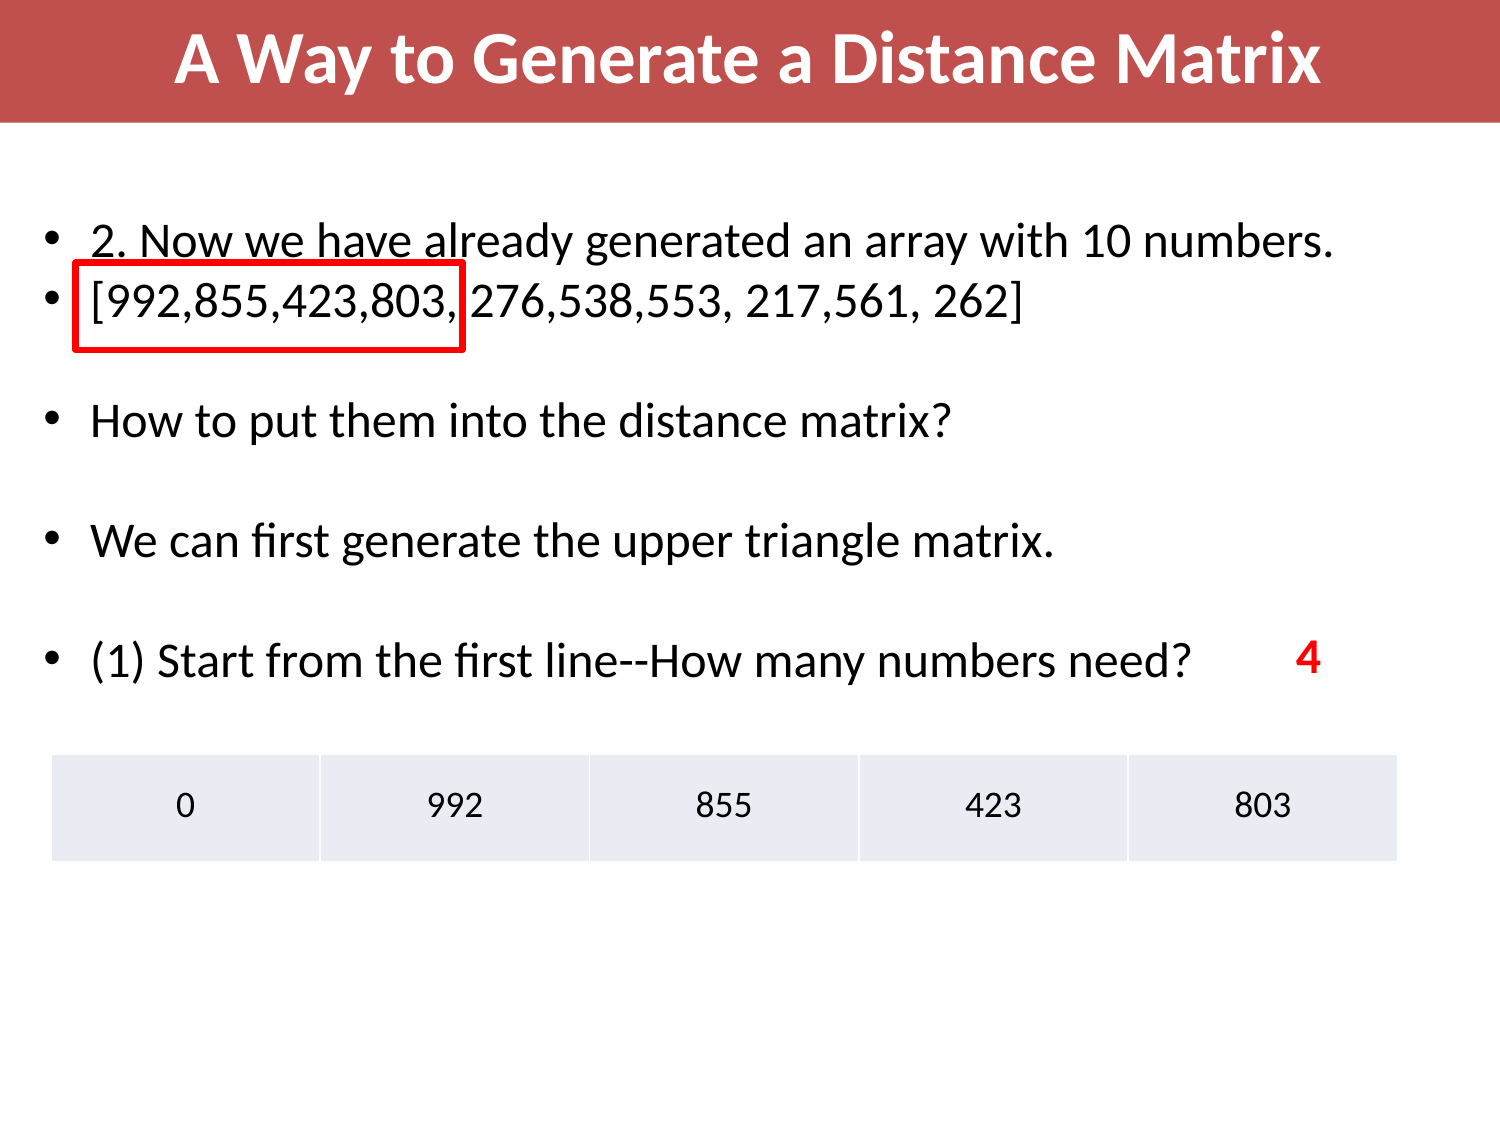

A Way to Generate a Distance Matrix

2. Now we have already generated an array with 10 numbers.
[992,855,423,803, 276,538,553, 217,561, 262]

How to put them into the distance matrix?

We can first generate the upper triangle matrix.

(1) Start from the first line--How many numbers need?

4
| 0 | 992 | 855 | 423 | 803 |
| --- | --- | --- | --- | --- |